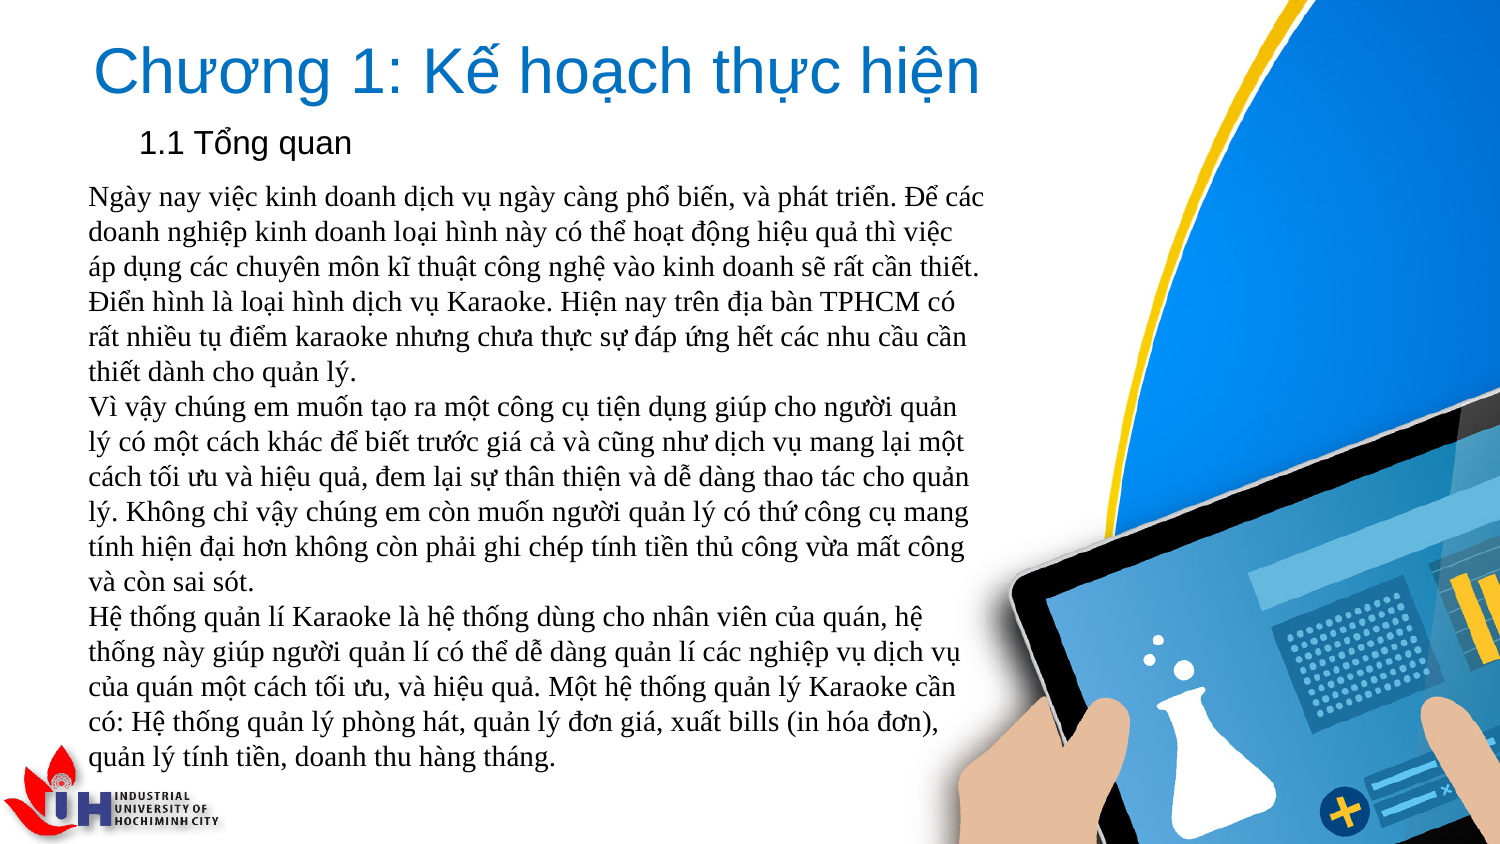

# Chương 1: Kế hoạch thực hiện
1.1 Tổng quan
Ngày nay việc kinh doanh dịch vụ ngày càng phổ biến, và phát triển. Để các doanh nghiệp kinh doanh loại hình này có thể hoạt động hiệu quả thì việc áp dụng các chuyên môn kĩ thuật công nghệ vào kinh doanh sẽ rất cần thiết. Điển hình là loại hình dịch vụ Karaoke. Hiện nay trên địa bàn TPHCM có rất nhiều tụ điểm karaoke nhưng chưa thực sự đáp ứng hết các nhu cầu cần thiết dành cho quản lý.
Vì vậy chúng em muốn tạo ra một công cụ tiện dụng giúp cho người quản lý có một cách khác để biết trước giá cả và cũng như dịch vụ mang lại một cách tối ưu và hiệu quả, đem lại sự thân thiện và dễ dàng thao tác cho quản lý. Không chỉ vậy chúng em còn muốn người quản lý có thứ công cụ mang tính hiện đại hơn không còn phải ghi chép tính tiền thủ công vừa mất công và còn sai sót.
Hệ thống quản lí Karaoke là hệ thống dùng cho nhân viên của quán, hệ thống này giúp người quản lí có thể dễ dàng quản lí các nghiệp vụ dịch vụ của quán một cách tối ưu, và hiệu quả. Một hệ thống quản lý Karaoke cần có: Hệ thống quản lý phòng hát, quản lý đơn giá, xuất bills (in hóa đơn), quản lý tính tiền, doanh thu hàng tháng.